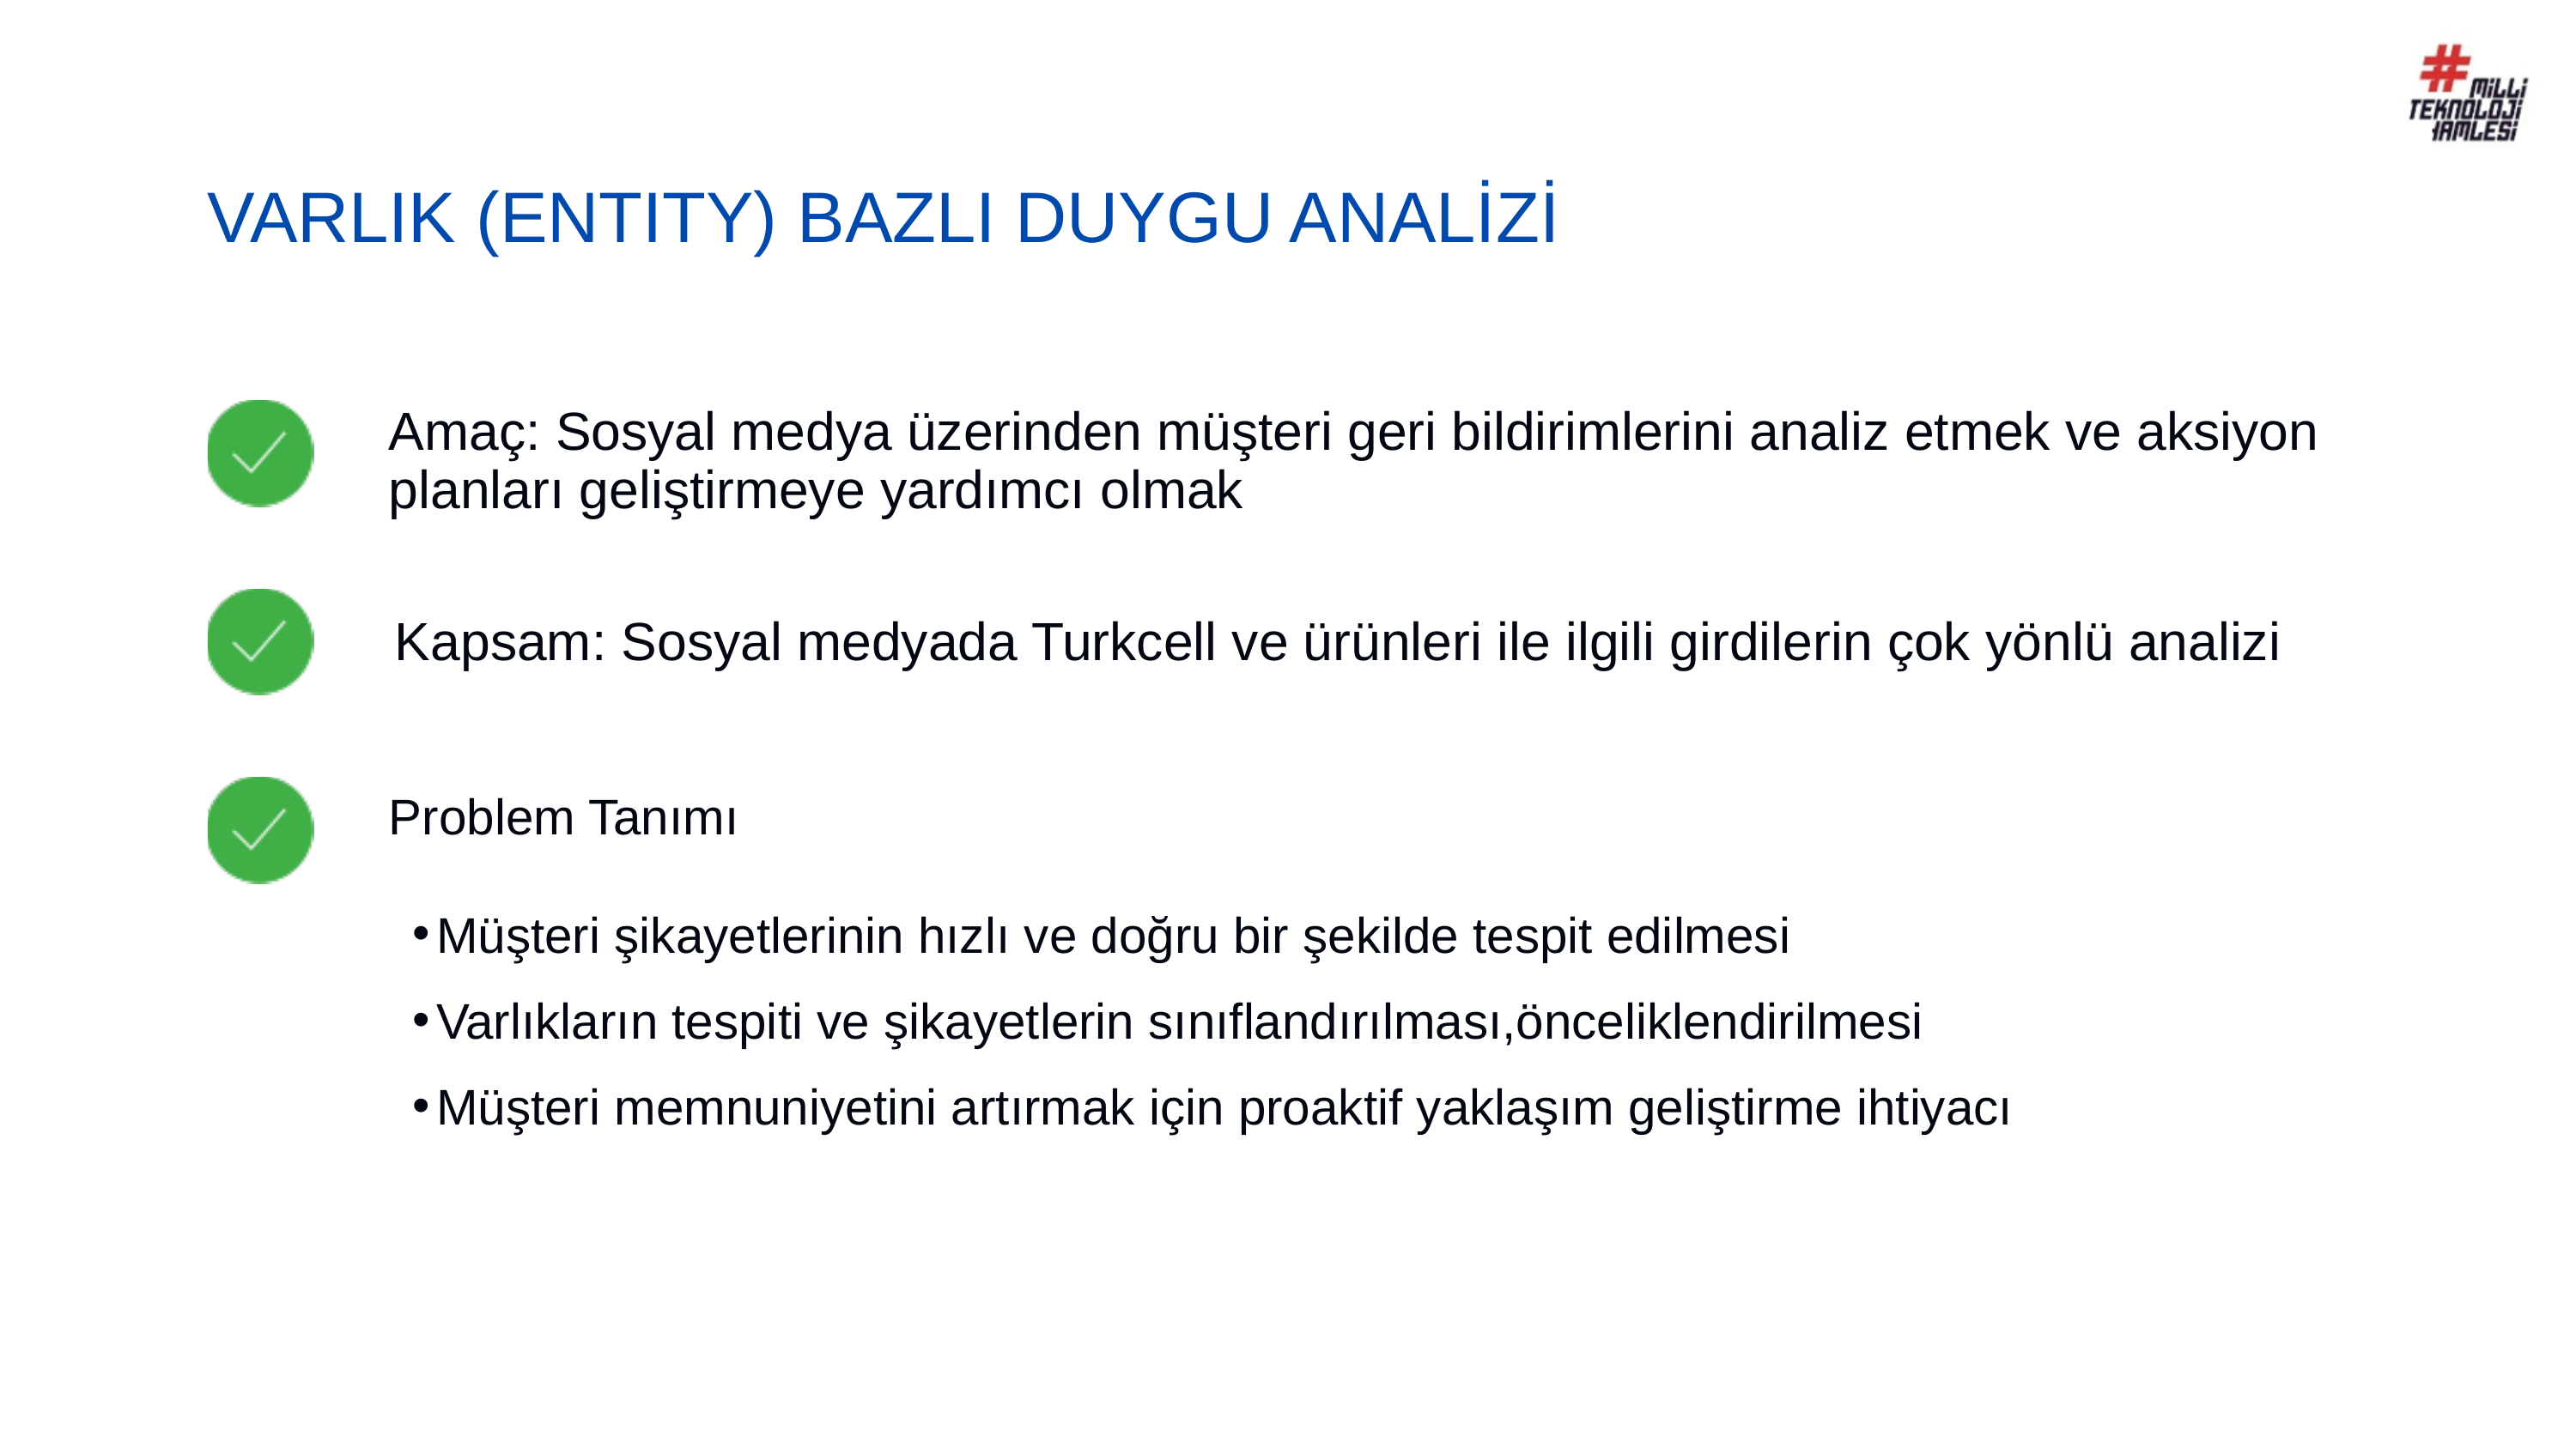

VARLIK (ENTITY) BAZLI DUYGU ANALİZİ

Amaç: Sosyal medya üzerinden müşteri geri bildirimlerini analiz etmek ve aksiyon planları geliştirmeye yardımcı olmak

Kapsam: Sosyal medyada Turkcell ve ürünleri ile ilgili girdilerin çok yönlü analizi

Problem Tanımı
Müşteri şikayetlerinin hızlı ve doğru bir şekilde tespit edilmesi
Varlıkların tespiti ve şikayetlerin sınıflandırılması,önceliklendirilmesi
Müşteri memnuniyetini artırmak için proaktif yaklaşım geliştirme ihtiyacı